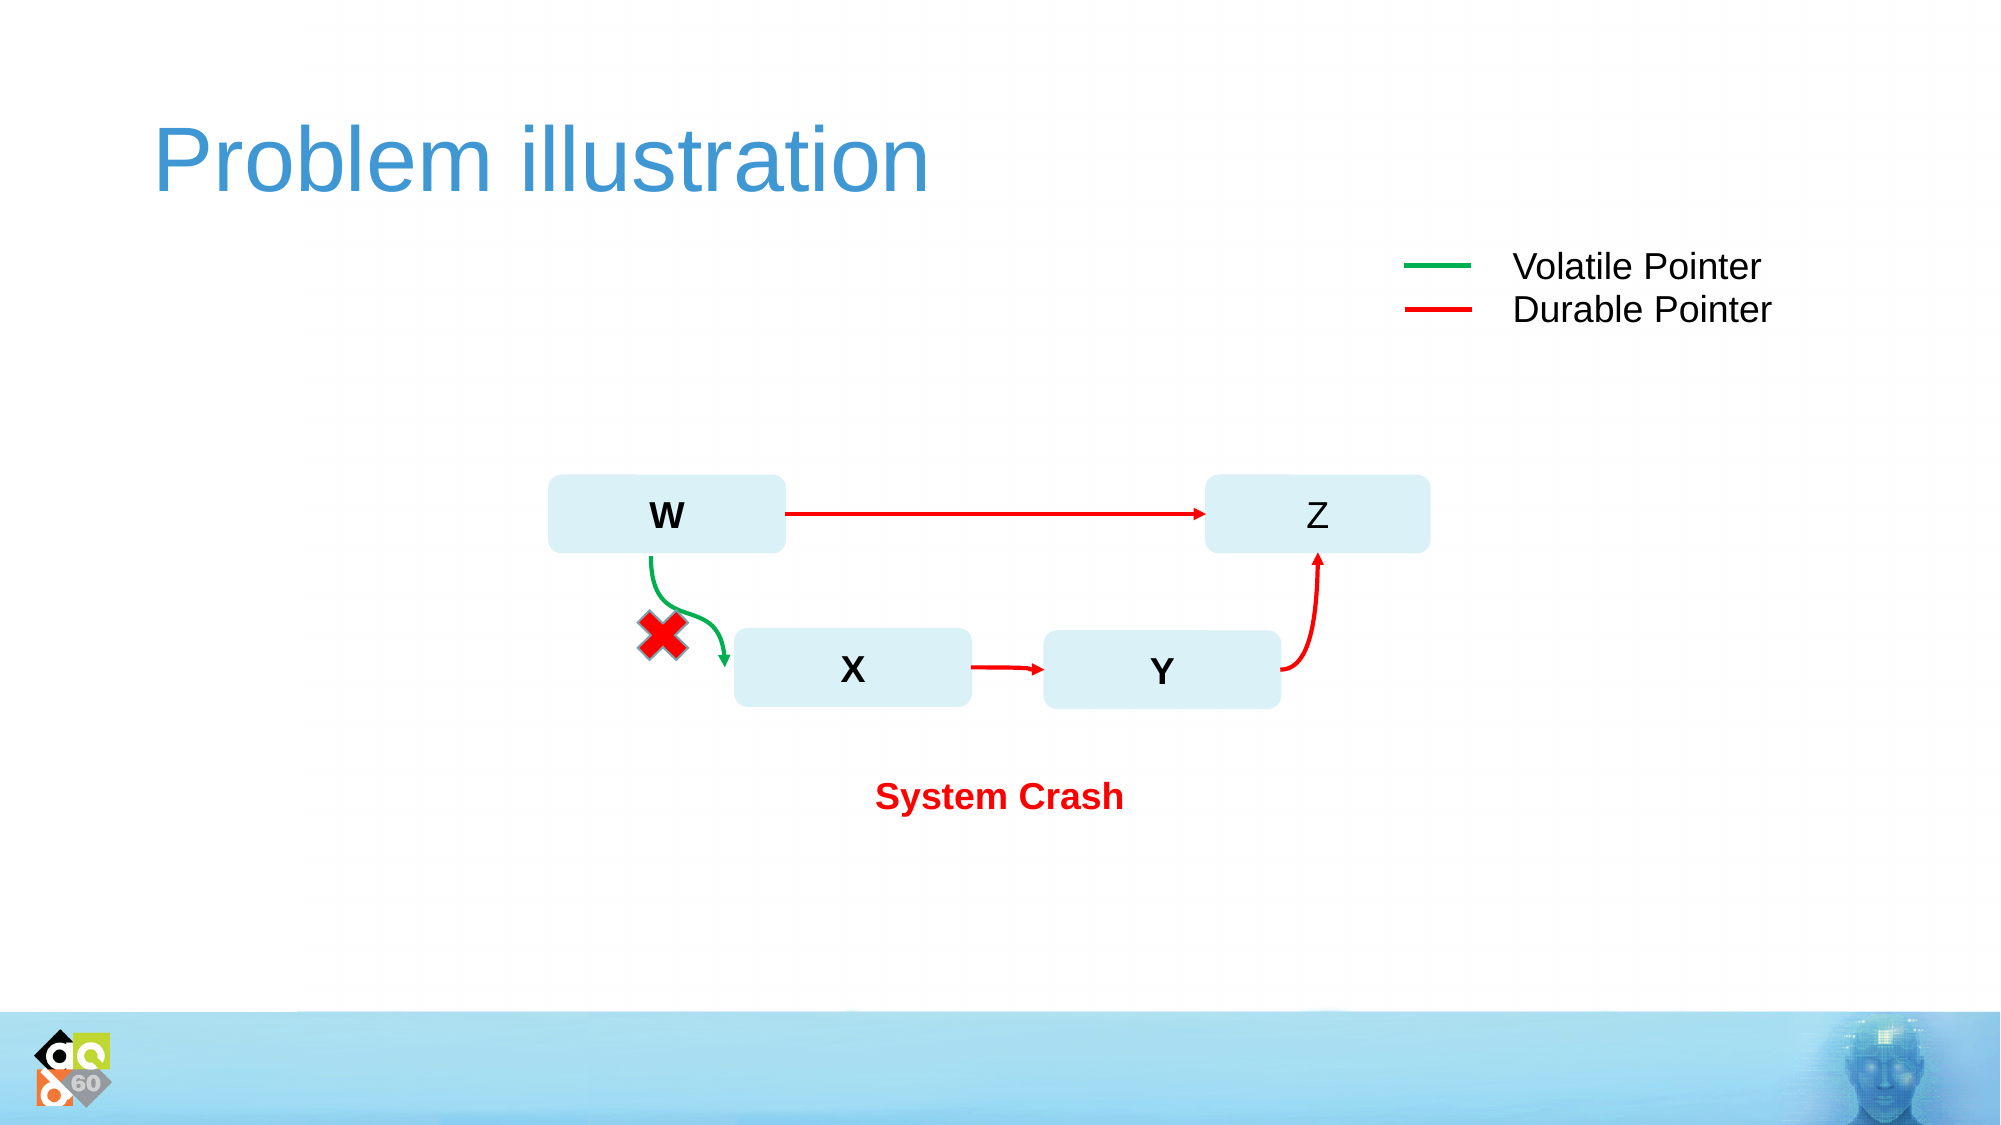

# Problem illustration
Volatile Pointer
Durable Pointer

W
Z

X
Y
System Crash